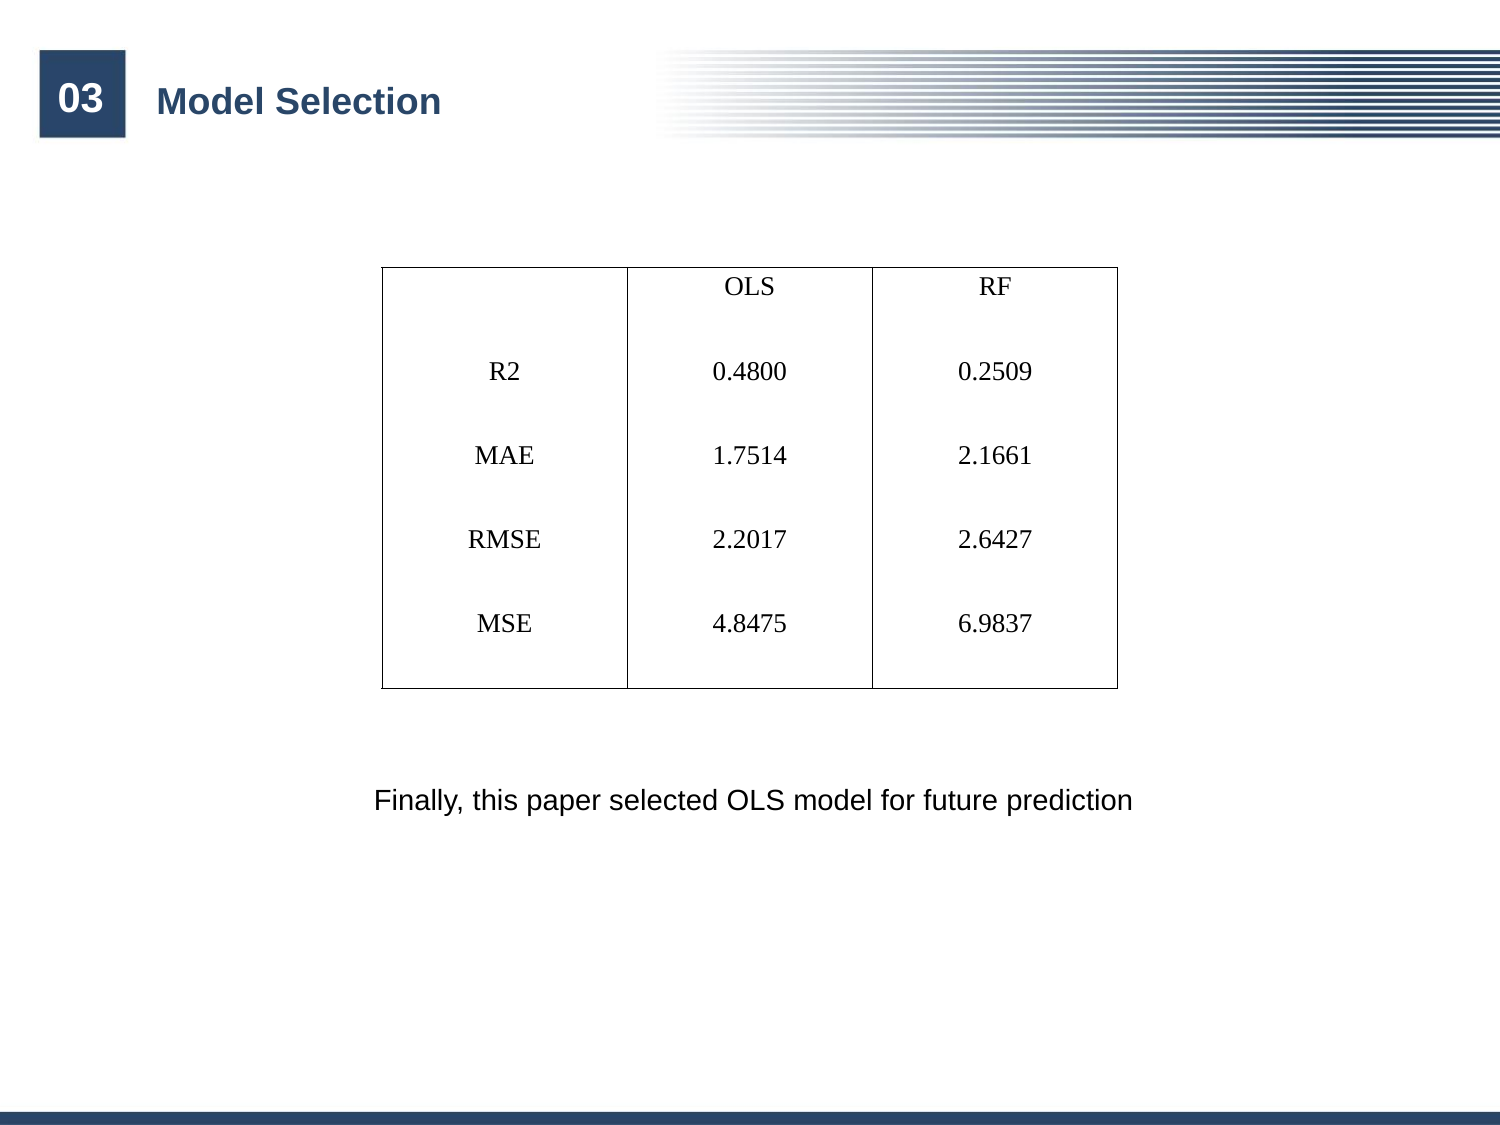

Model Selection
03
|  | OLS | RF |
| --- | --- | --- |
| R2 | 0.4800 | 0.2509 |
| MAE | 1.7514 | 2.1661 |
| RMSE | 2.2017 | 2.6427 |
| MSE | 4.8475 | 6.9837 |
Finally, this paper selected OLS model for future prediction